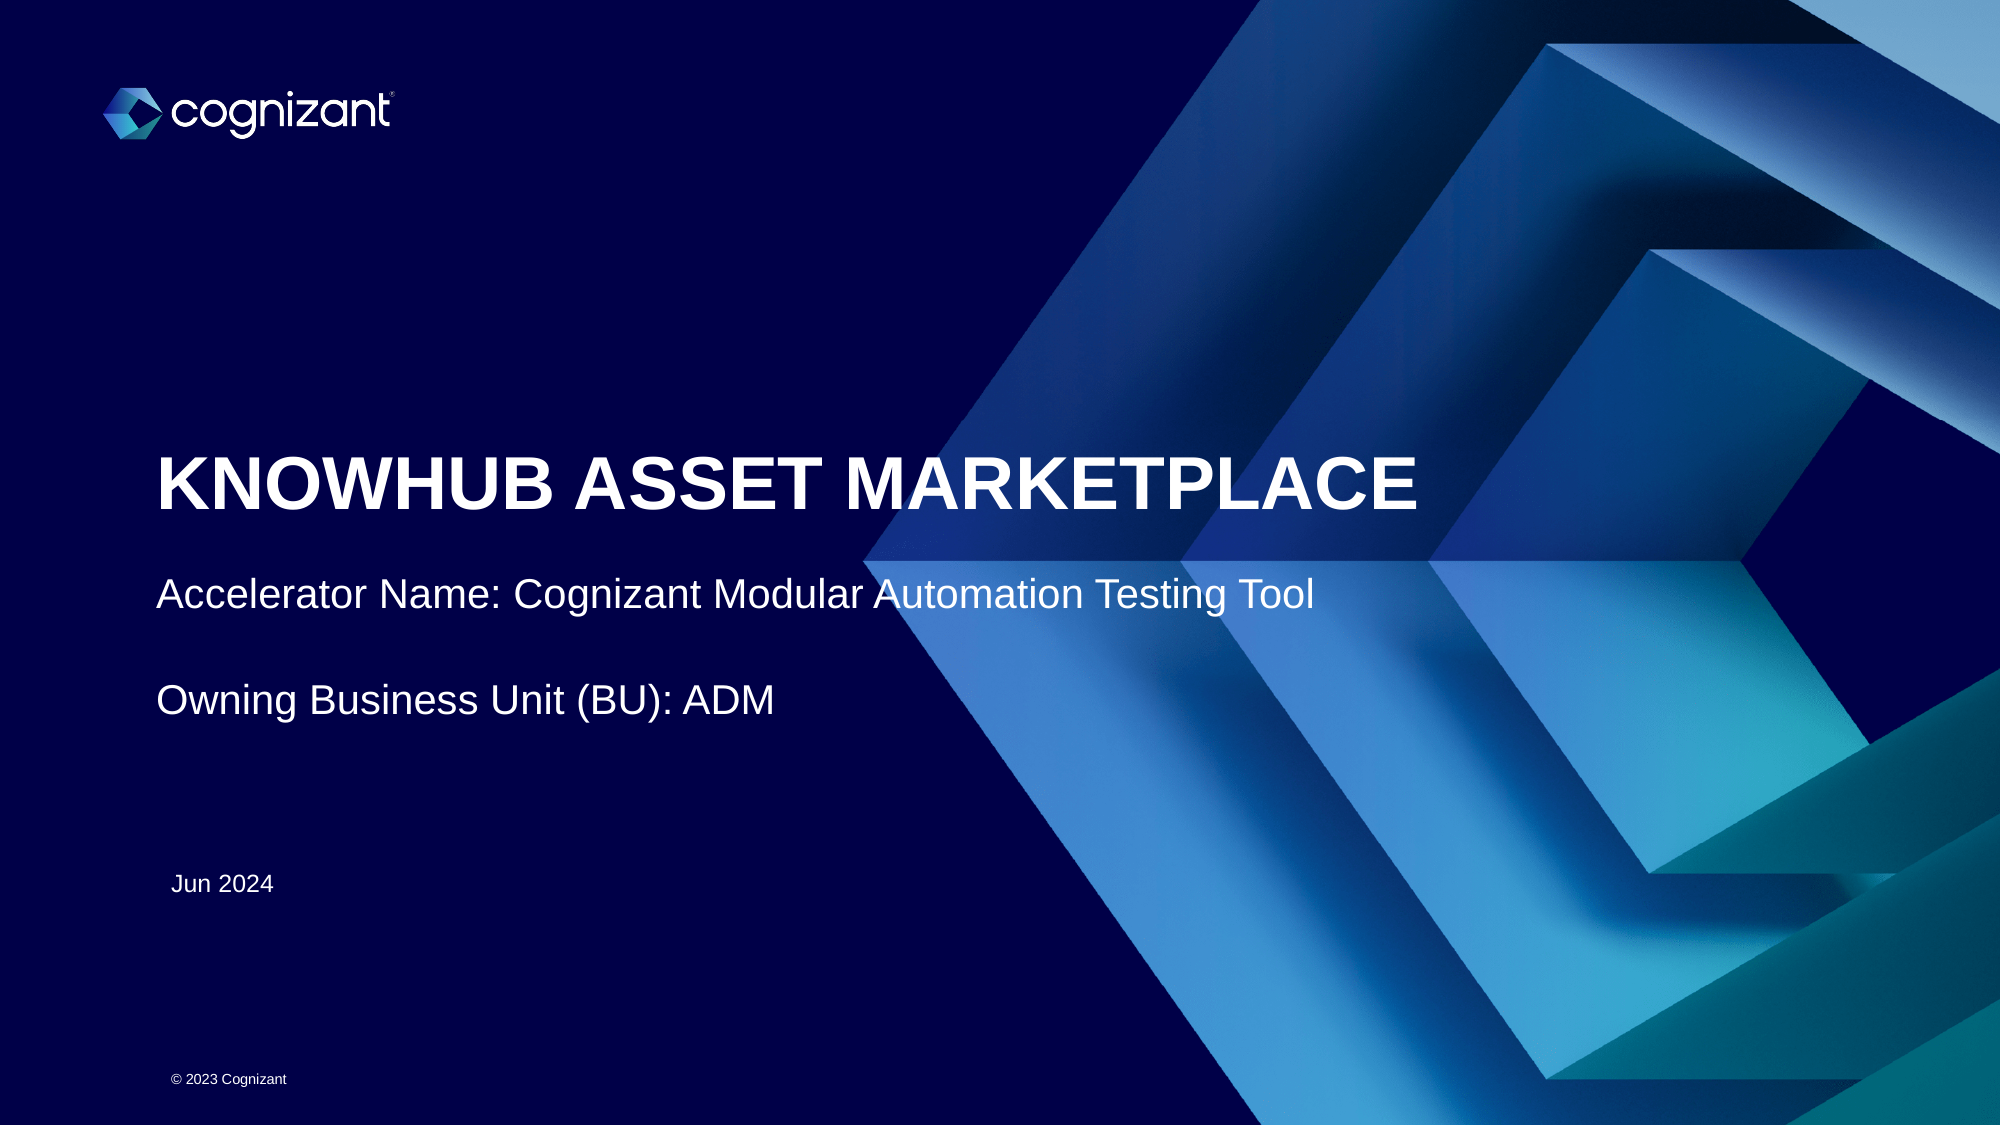

# KNOWHUB ASSET MARKETPLACE
Accelerator Name: Cognizant Modular Automation Testing Tool
Owning Business Unit (BU): ADM
Jun 2024
© 2023 Cognizant